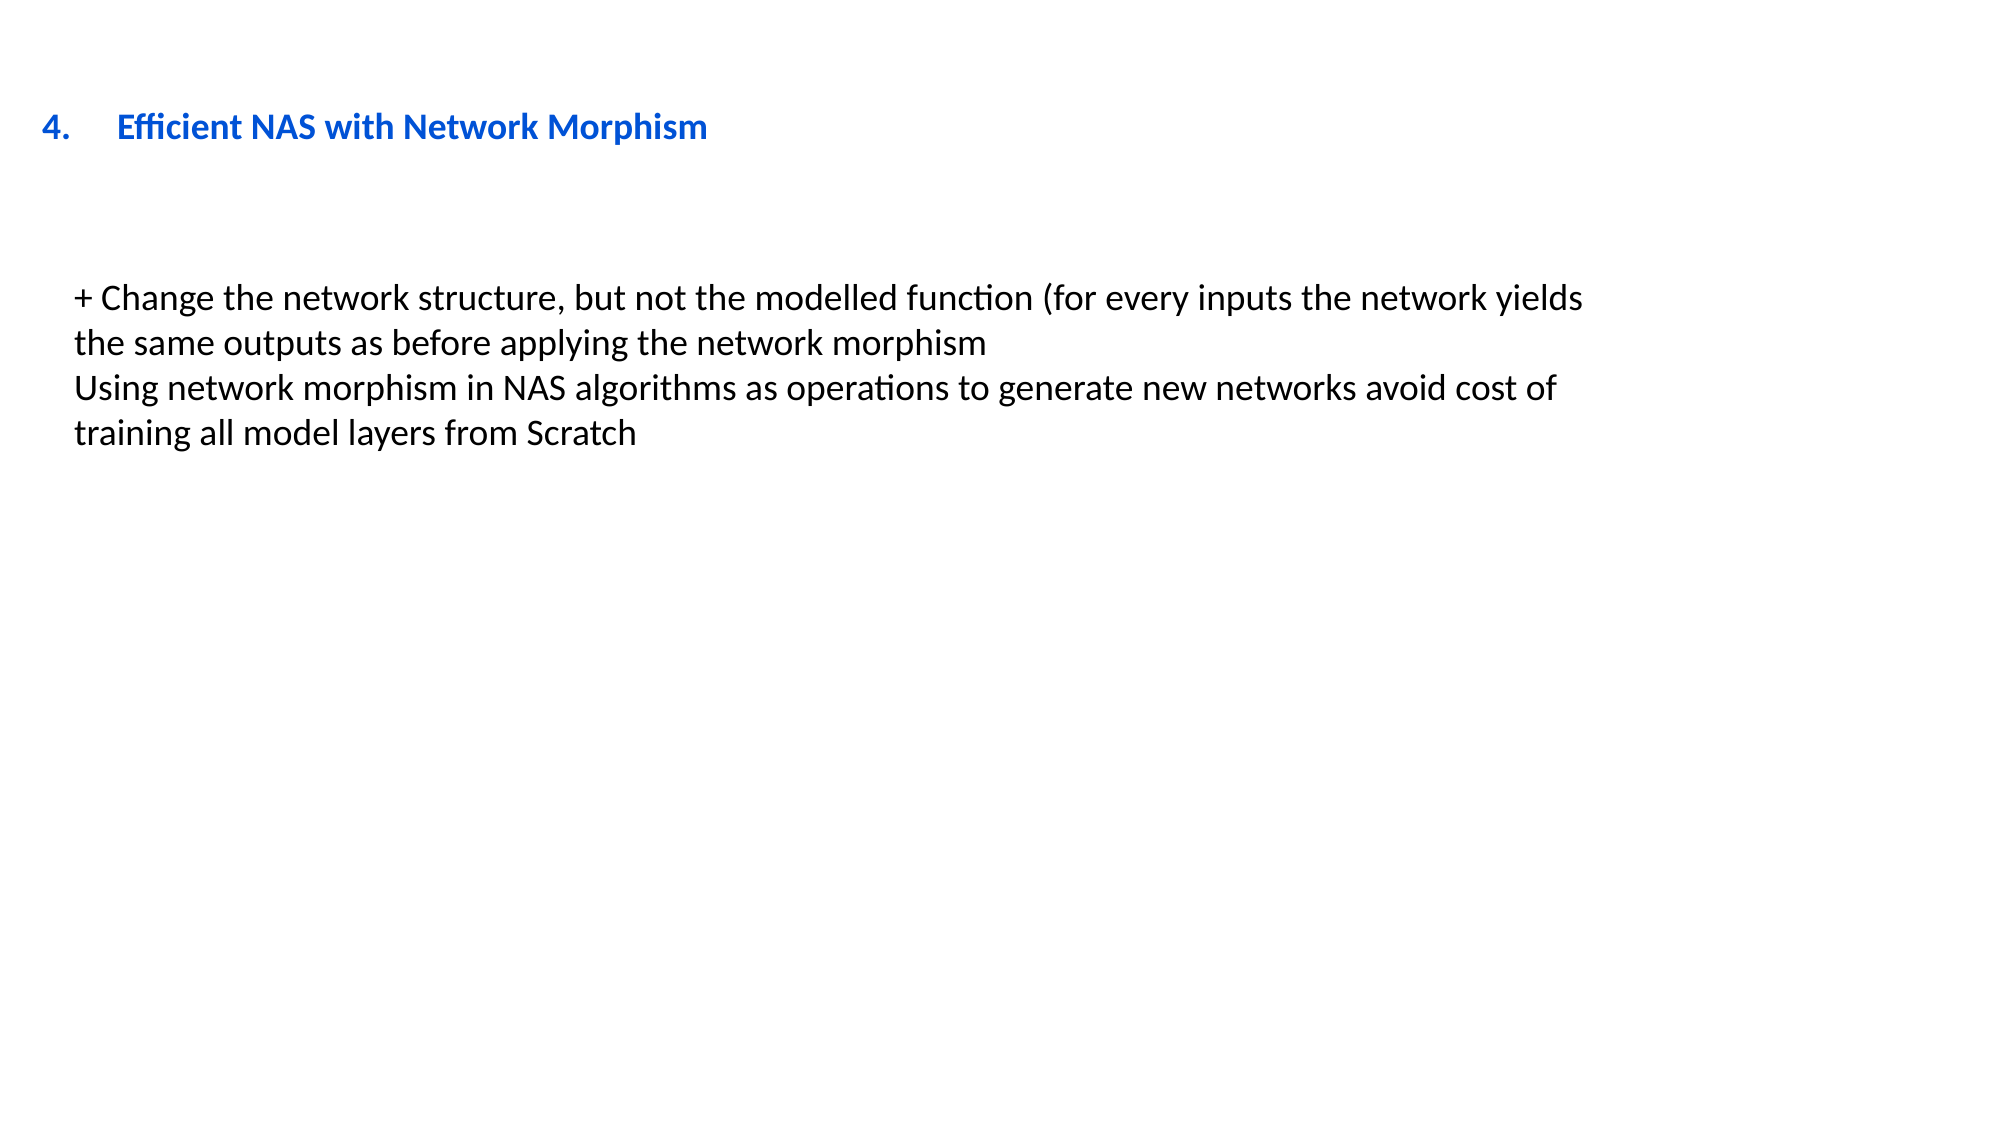

Efficient NAS with Network Morphism
+ Change the network structure, but not the modelled function (for every inputs the network yields the same outputs as before applying the network morphism
Using network morphism in NAS algorithms as operations to generate new networks avoid cost of training all model layers from Scratch